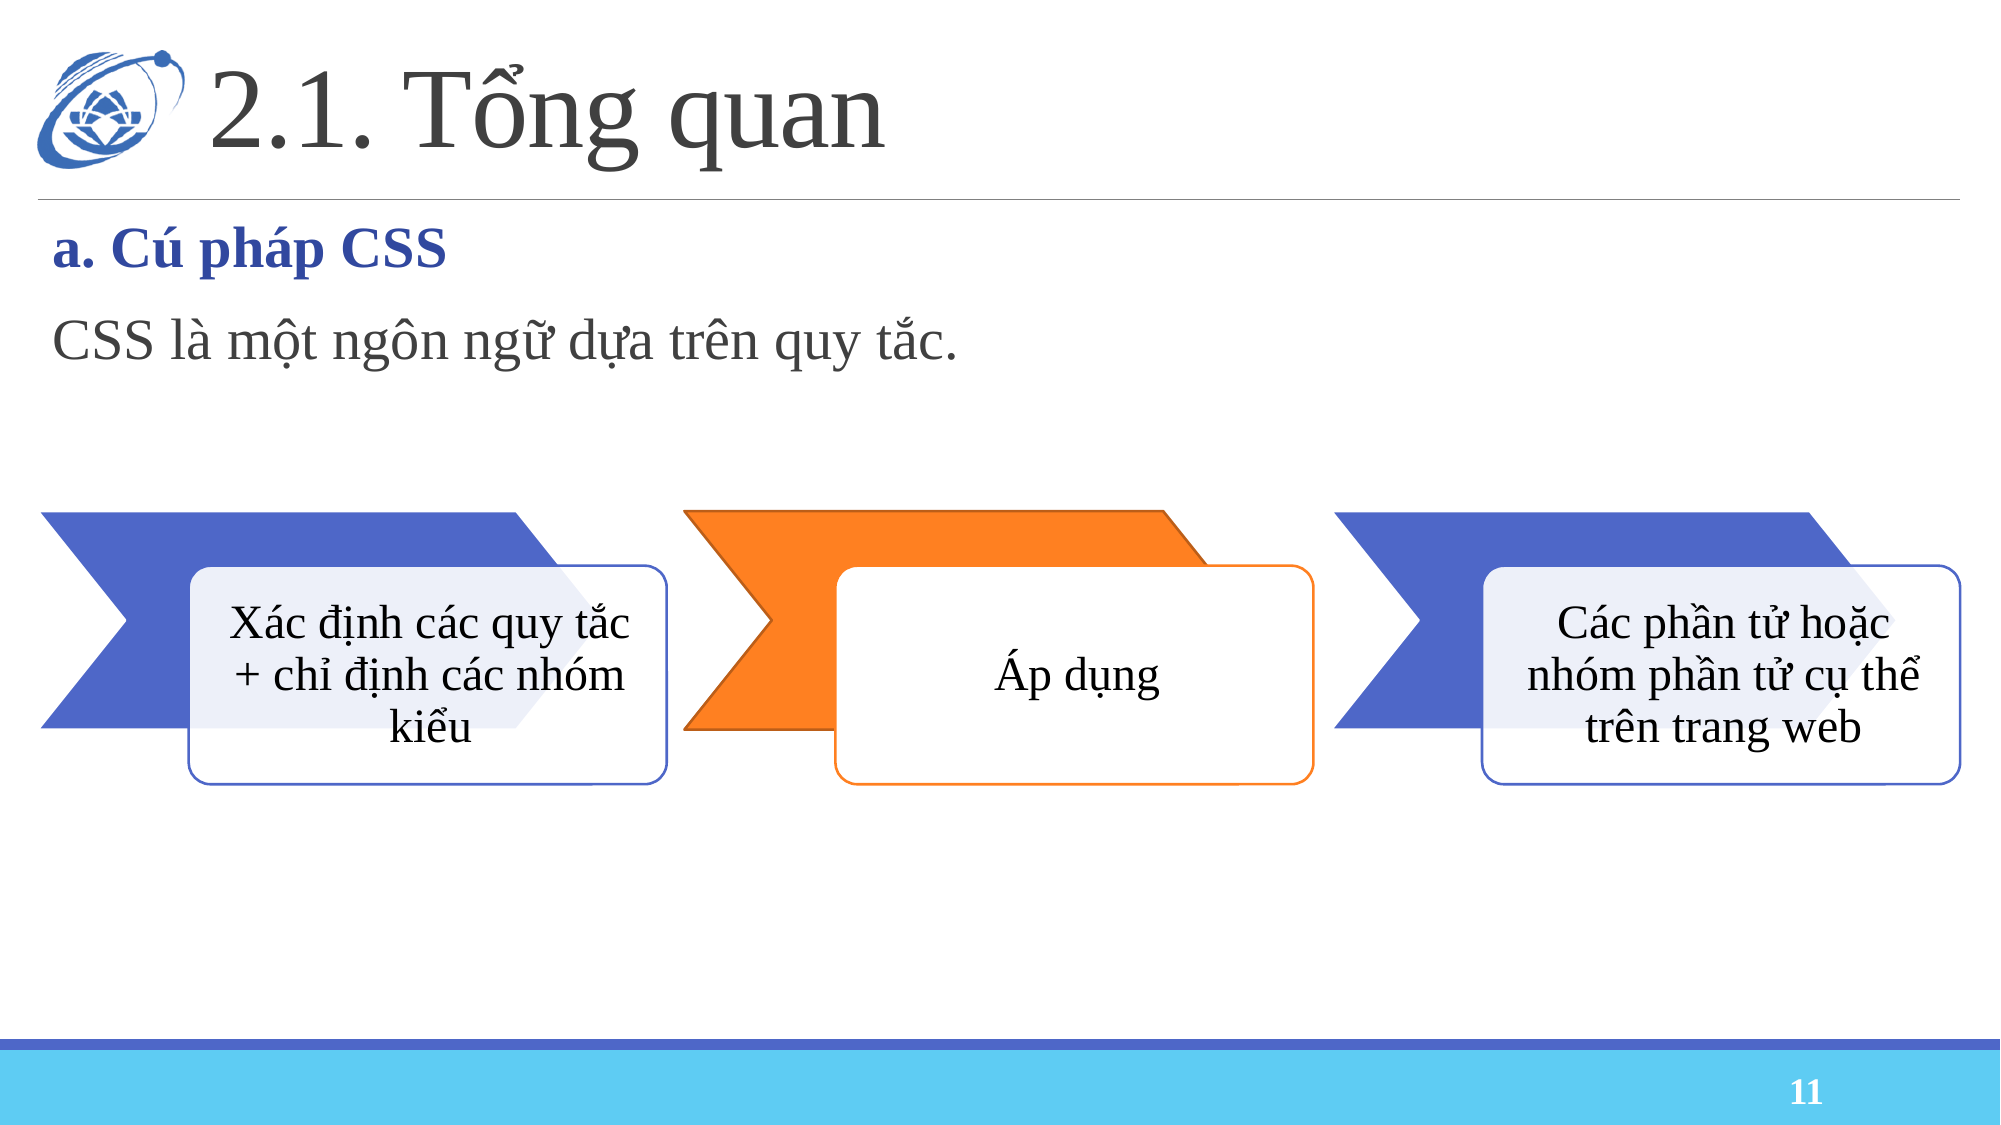

# 2.1. Tổng quan
a. Cú pháp CSS
CSS là một ngôn ngữ dựa trên quy tắc.
Xác định các quy tắc + chỉ định các nhóm kiểu
Áp dụng
Các phần tử hoặc nhóm phần tử cụ thể trên trang web
11